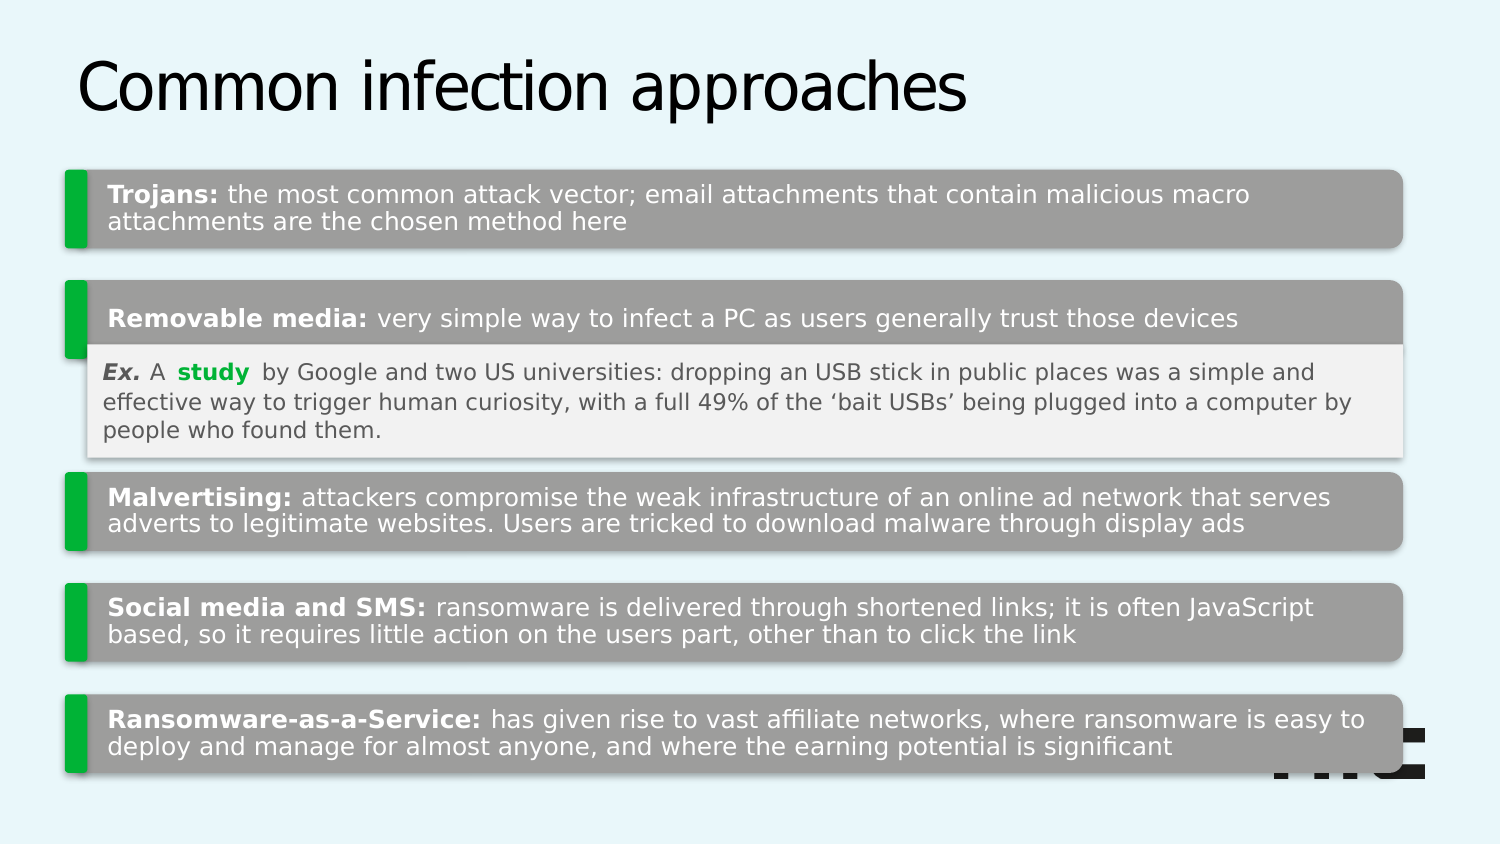

# Common infection approaches

Trojans: the most common attack vector; email attachments that contain malicious macro attachments are the chosen method here

Removable media: very simple way to infect a PC as users generally trust those devices
Ex. A study by Google and two US universities: dropping an USB stick in public places was a simple and effective way to trigger human curiosity, with a full 49% of the ‘bait USBs’ being plugged into a computer by people who found them.

Malvertising: attackers compromise the weak infrastructure of an online ad network that serves adverts to legitimate websites. Users are tricked to download malware through display ads

Social media and SMS: ransomware is delivered through shortened links; it is often JavaScript based, so it requires little action on the users part, other than to click the link

Ransomware-as-a-Service: has given rise to vast affiliate networks, where ransomware is easy to deploy and manage for almost anyone, and where the earning potential is significant